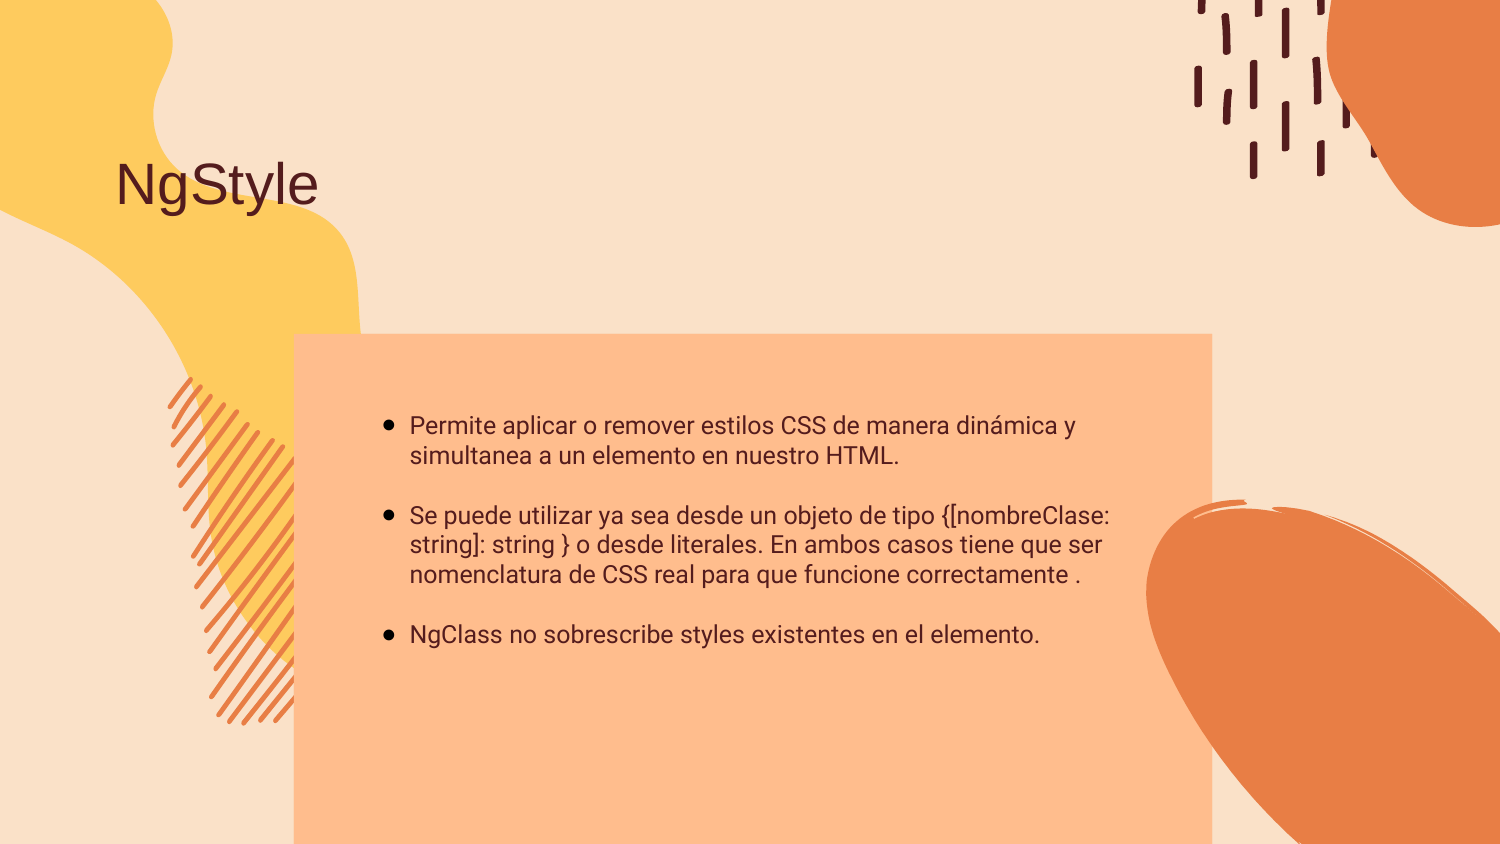

# NgStyle

Permite aplicar o remover estilos CSS de manera dinámica y simultanea a un elemento en nuestro HTML.

Se puede utilizar ya sea desde un objeto de tipo {[nombreClase: string]: string } o desde literales. En ambos casos tiene que ser nomenclatura de CSS real para que funcione correctamente .

NgClass no sobrescribe styles existentes en el elemento.